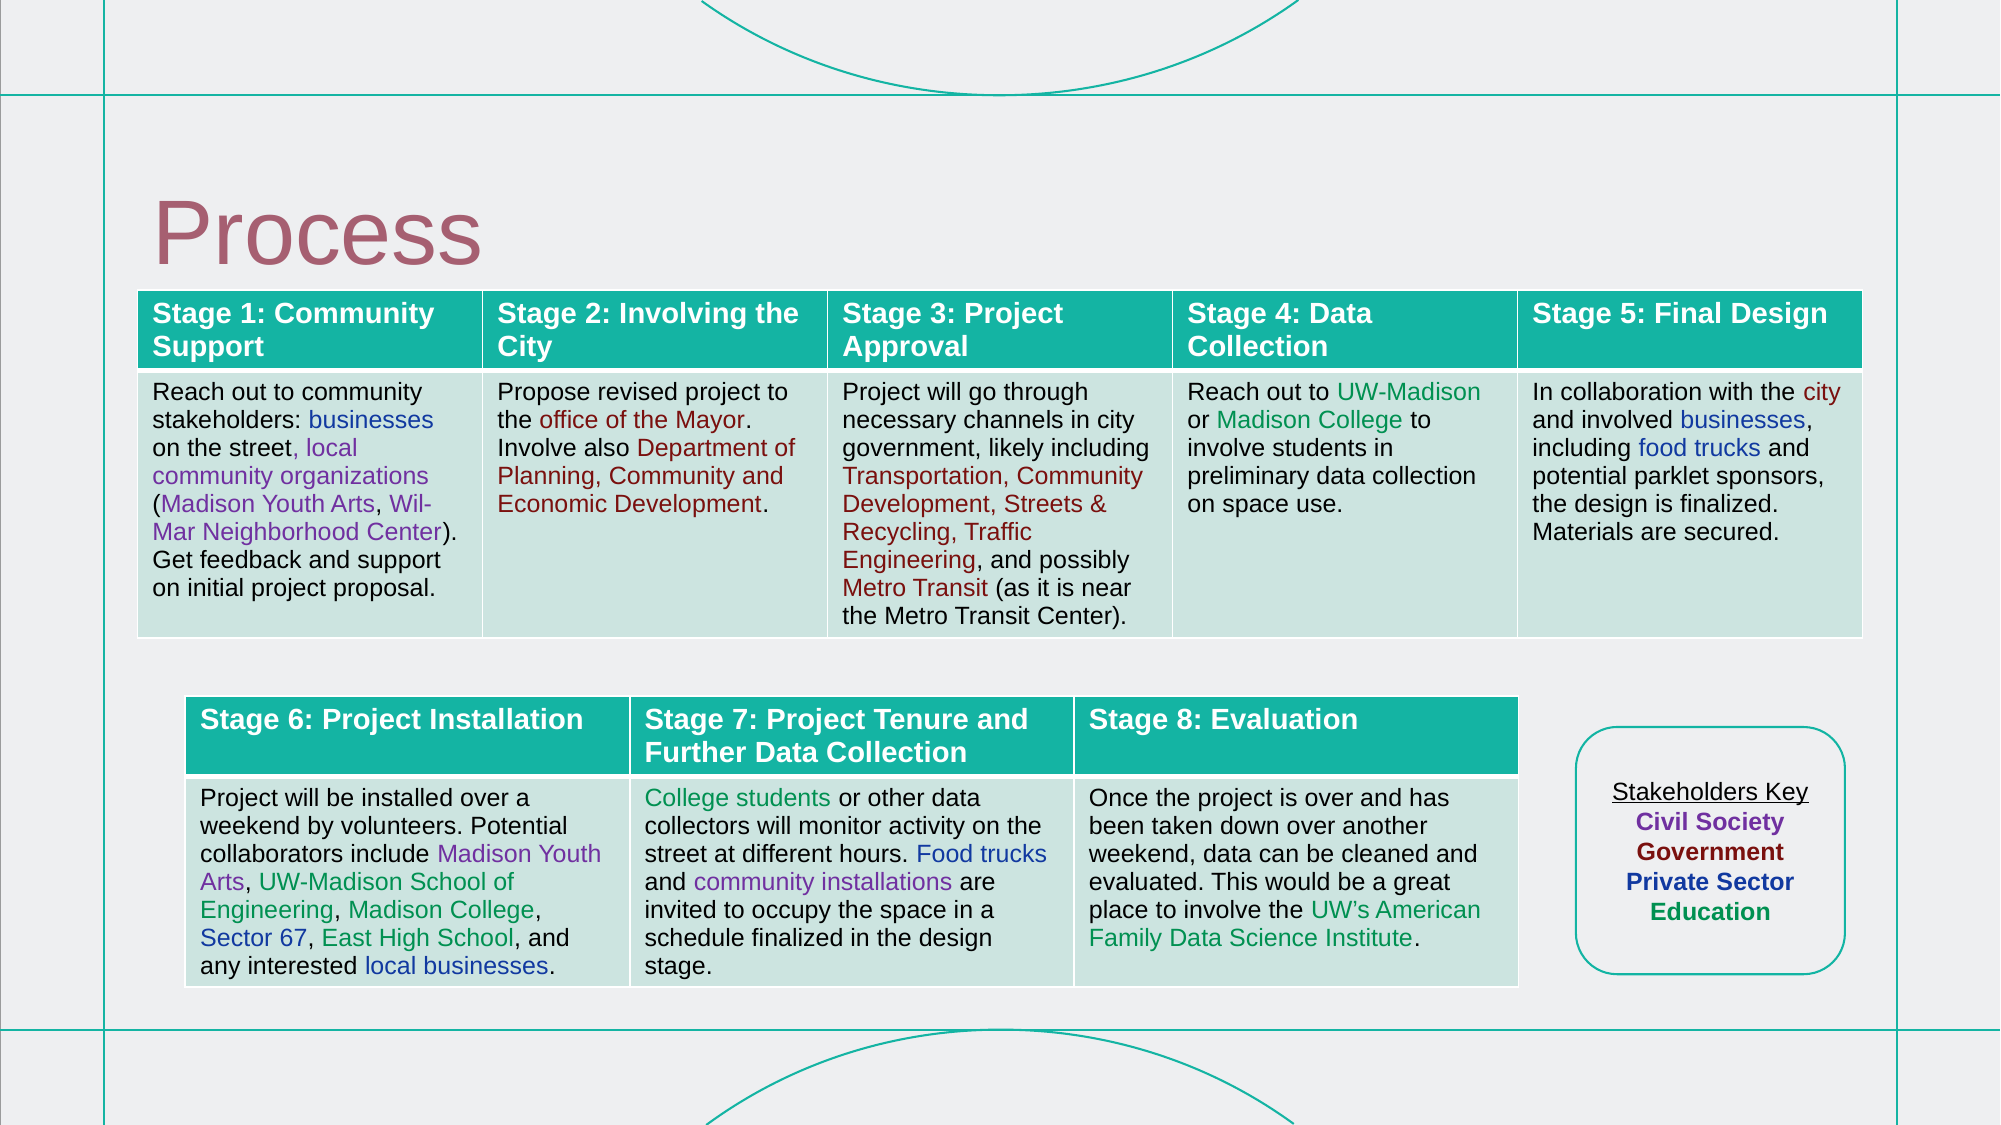

# Process
| Stage 1: Community Support | Stage 2: Involving the City | Stage 3: Project Approval | Stage 4: Data Collection | Stage 5: Final Design |
| --- | --- | --- | --- | --- |
| Reach out to community stakeholders: businesses on the street, local community organizations (Madison Youth Arts, Wil-Mar Neighborhood Center). Get feedback and support on initial project proposal. | Propose revised project to the office of the Mayor. Involve also Department of Planning, Community and Economic Development. | Project will go through necessary channels in city government, likely including Transportation, Community Development, Streets & Recycling, Traffic Engineering, and possibly Metro Transit (as it is near the Metro Transit Center). | Reach out to UW-Madison or Madison College to involve students in preliminary data collection on space use. | In collaboration with the city and involved businesses, including food trucks and potential parklet sponsors, the design is finalized. Materials are secured. |
| Stage 6: Project Installation | Stage 7: Project Tenure and Further Data Collection | Stage 8: Evaluation |
| --- | --- | --- |
| Project will be installed over a weekend by volunteers. Potential collaborators include Madison Youth Arts, UW-Madison School of Engineering, Madison College, Sector 67, East High School, and any interested local businesses. | College students or other data collectors will monitor activity on the street at different hours. Food trucks and community installations are invited to occupy the space in a schedule finalized in the design stage. | Once the project is over and has been taken down over another weekend, data can be cleaned and evaluated. This would be a great place to involve the UW’s American Family Data Science Institute. |
Stakeholders Key
Civil Society
Government
Private Sector
Education